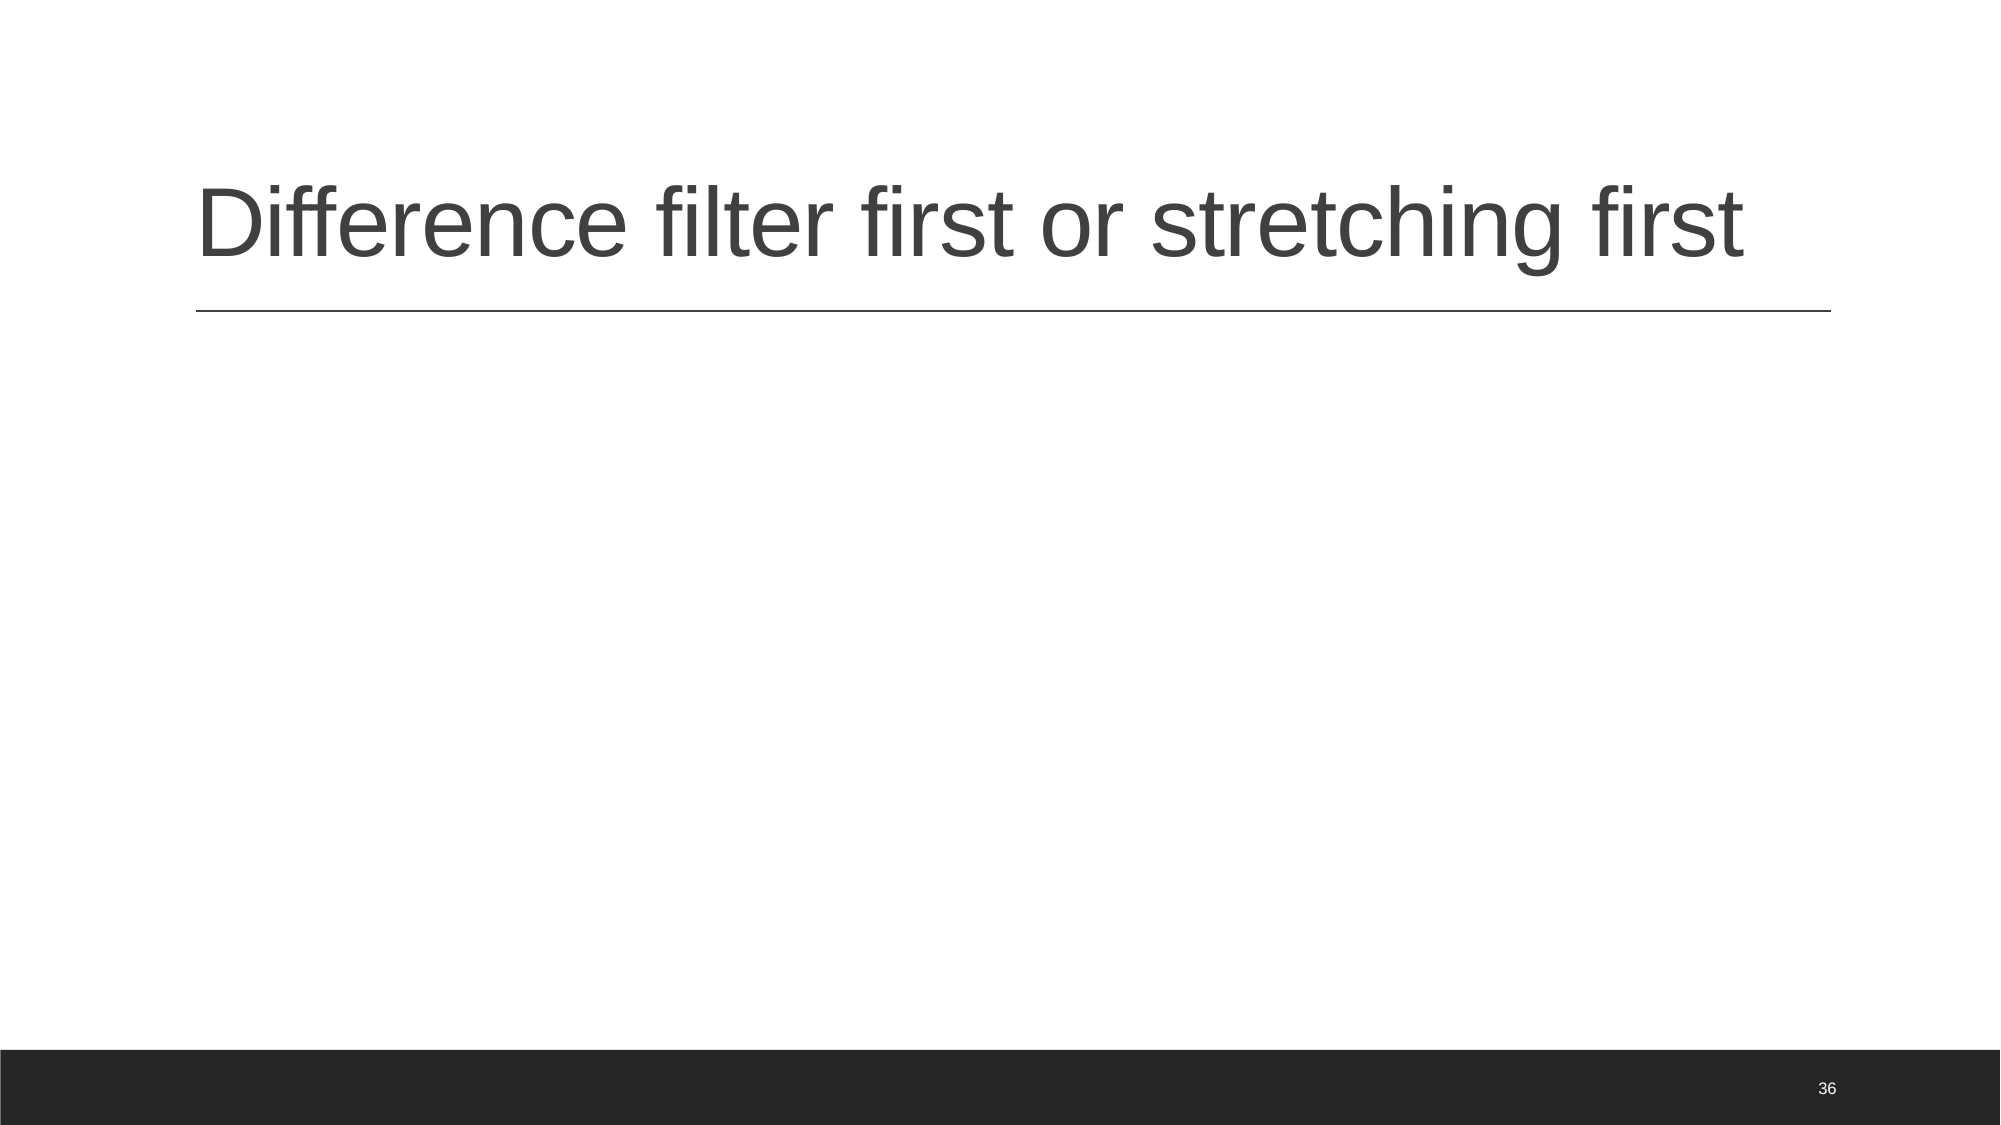

# Difference filter first or stretching first

36